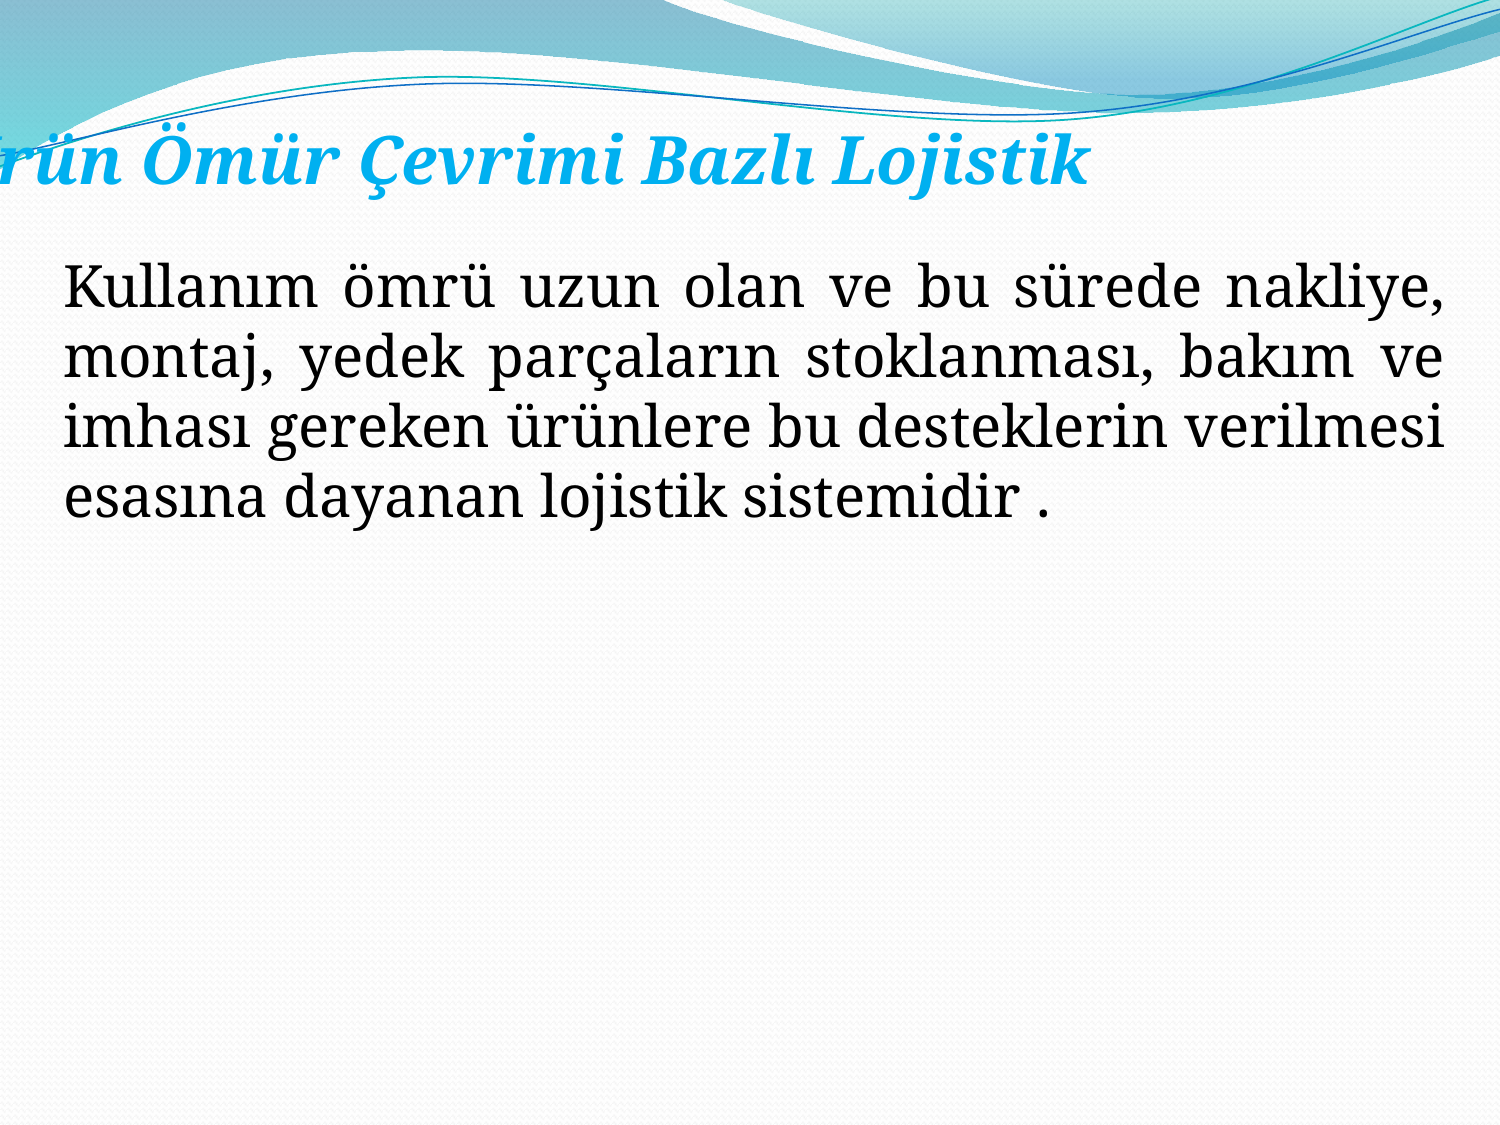

Ürün Ömür Çevrimi Bazlı Lojistik
Kullanım ömrü uzun olan ve bu sürede nakliye, montaj, yedek parçaların stoklanması, bakım ve imhası gereken ürünlere bu desteklerin verilmesi esasına dayanan lojistik sistemidir .